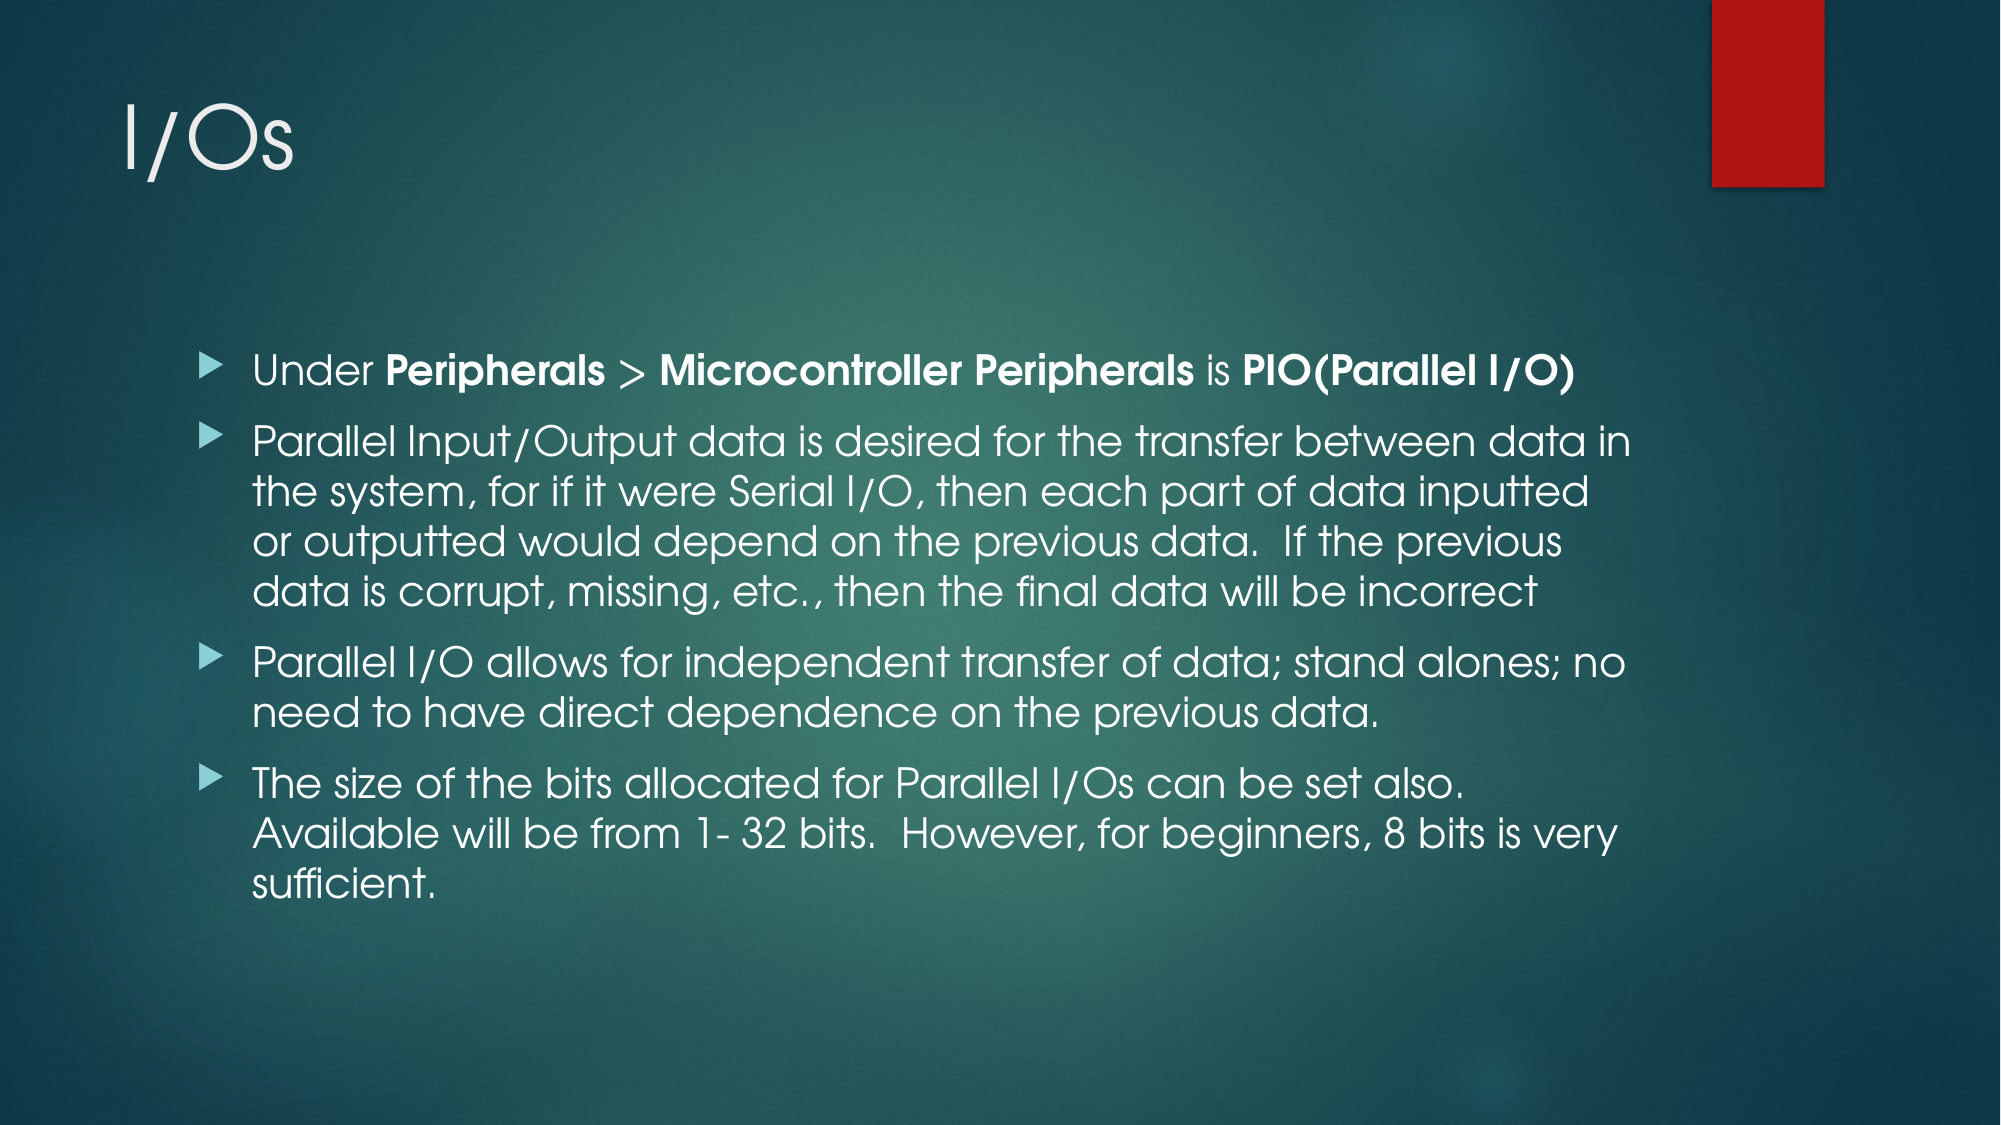

# I/Os
Under Peripherals > Microcontroller Peripherals is PIO(Parallel I/O)
Parallel Input/Output data is desired for the transfer between data in the system, for if it were Serial I/O, then each part of data inputted or outputted would depend on the previous data.  If the previous data is corrupt, missing, etc., then the final data will be incorrect
Parallel I/O allows for independent transfer of data; stand alones; no need to have direct dependence on the previous data.
The size of the bits allocated for Parallel I/Os can be set also.  Available will be from 1- 32 bits.  However, for beginners, 8 bits is very sufficient.